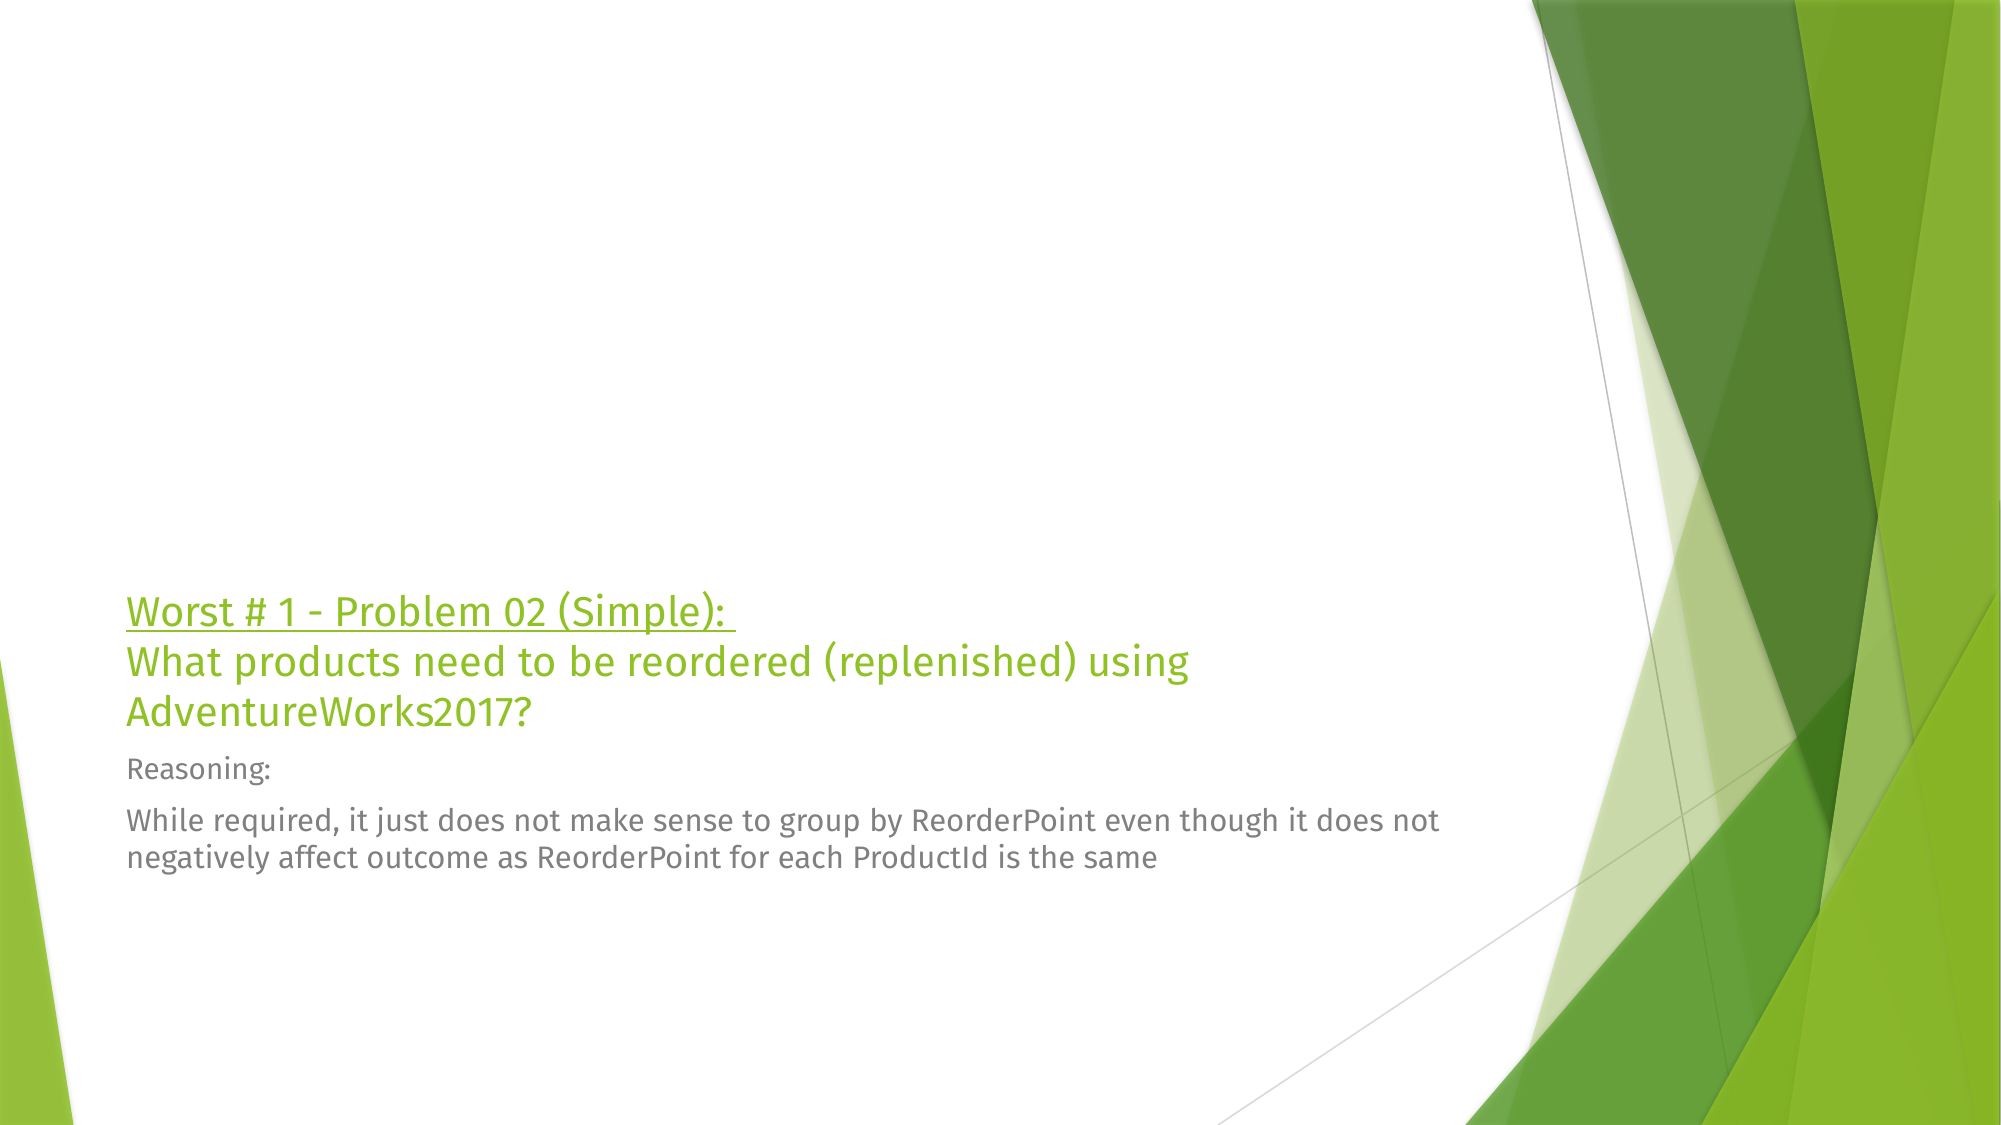

# Worst # 1 - Problem 02 (Simple): What products need to be reordered (replenished) using AdventureWorks2017?
Reasoning:
While required, it just does not make sense to group by ReorderPoint even though it does not negatively affect outcome as ReorderPoint for each ProductId is the same